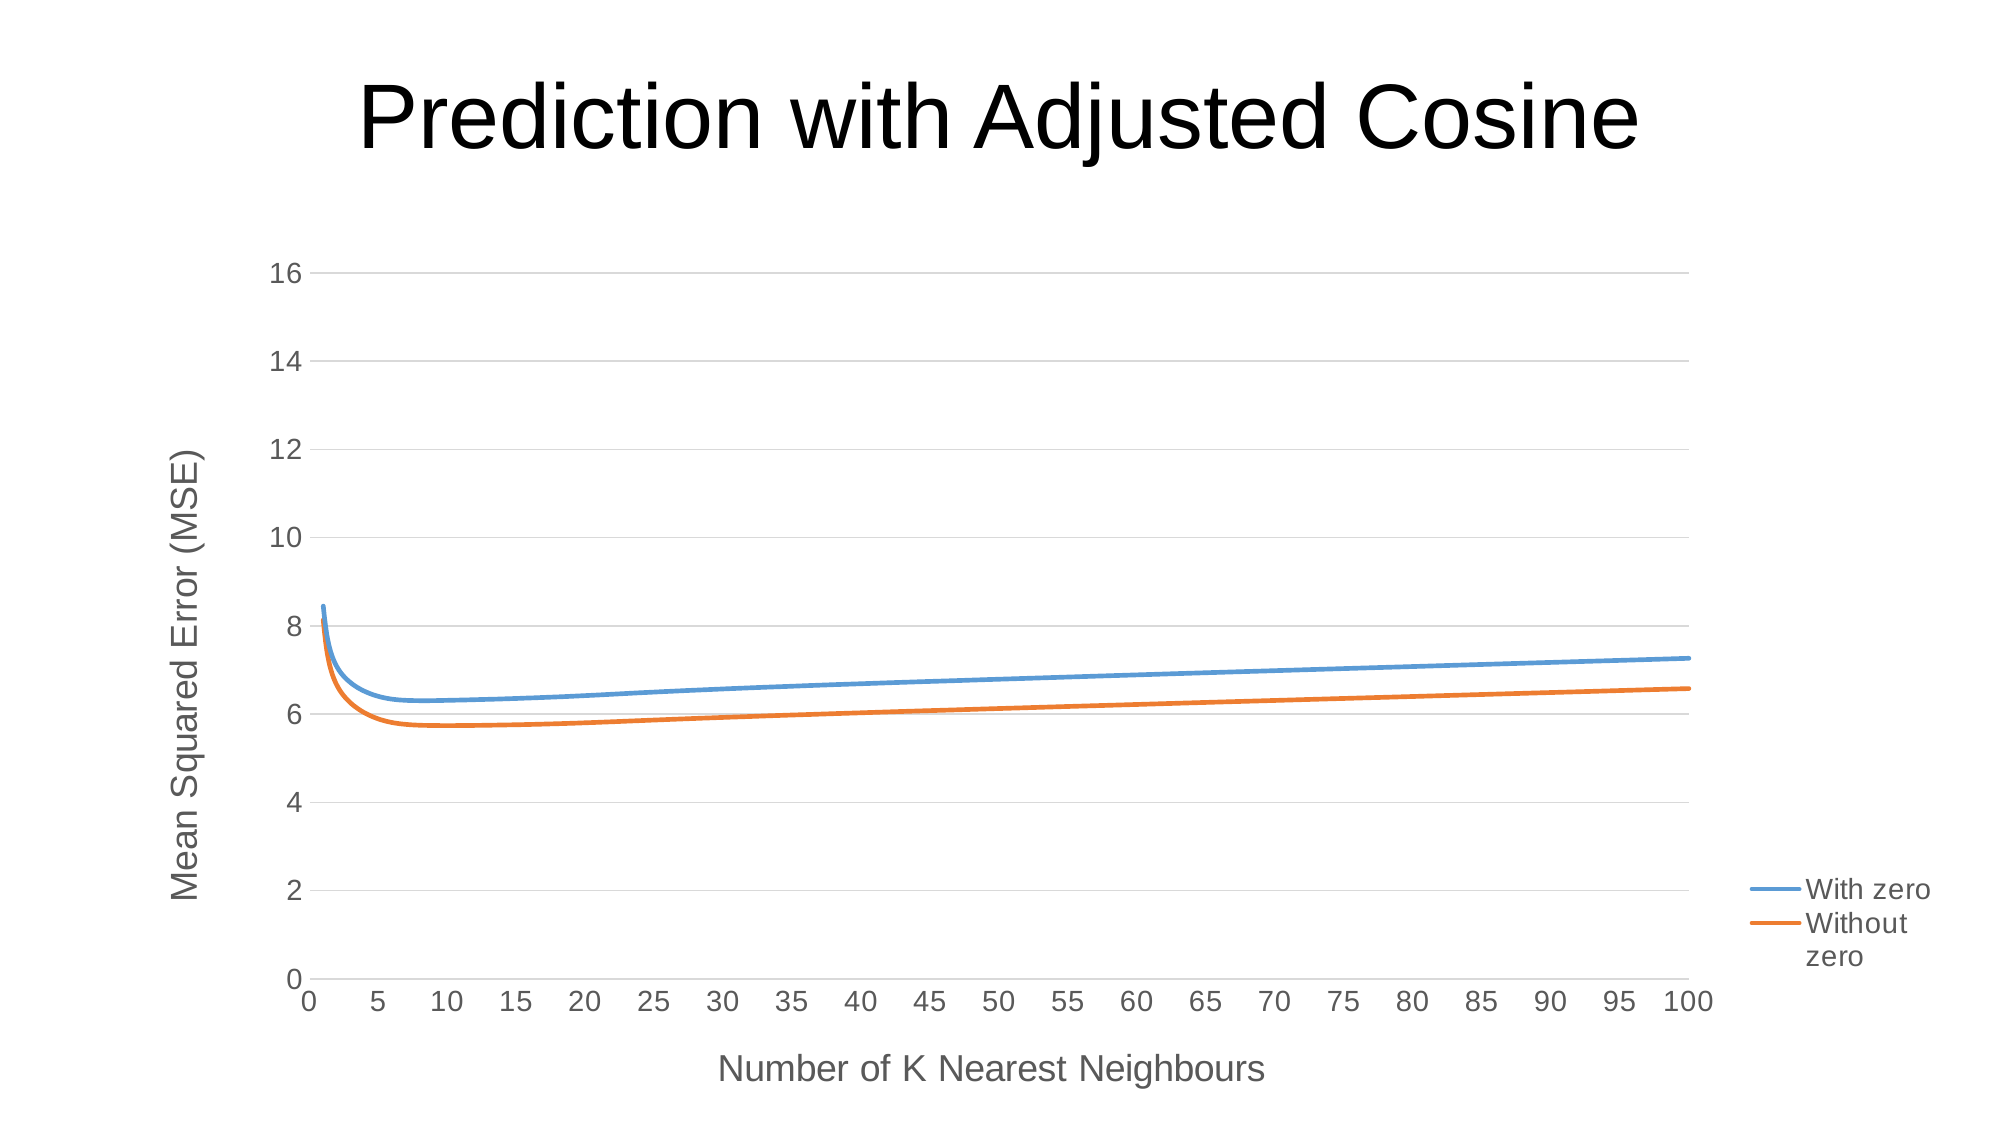

# Prediction with Adjusted Cosine

### Chart

| Category | With zero | Without zero |
|---|---|---|